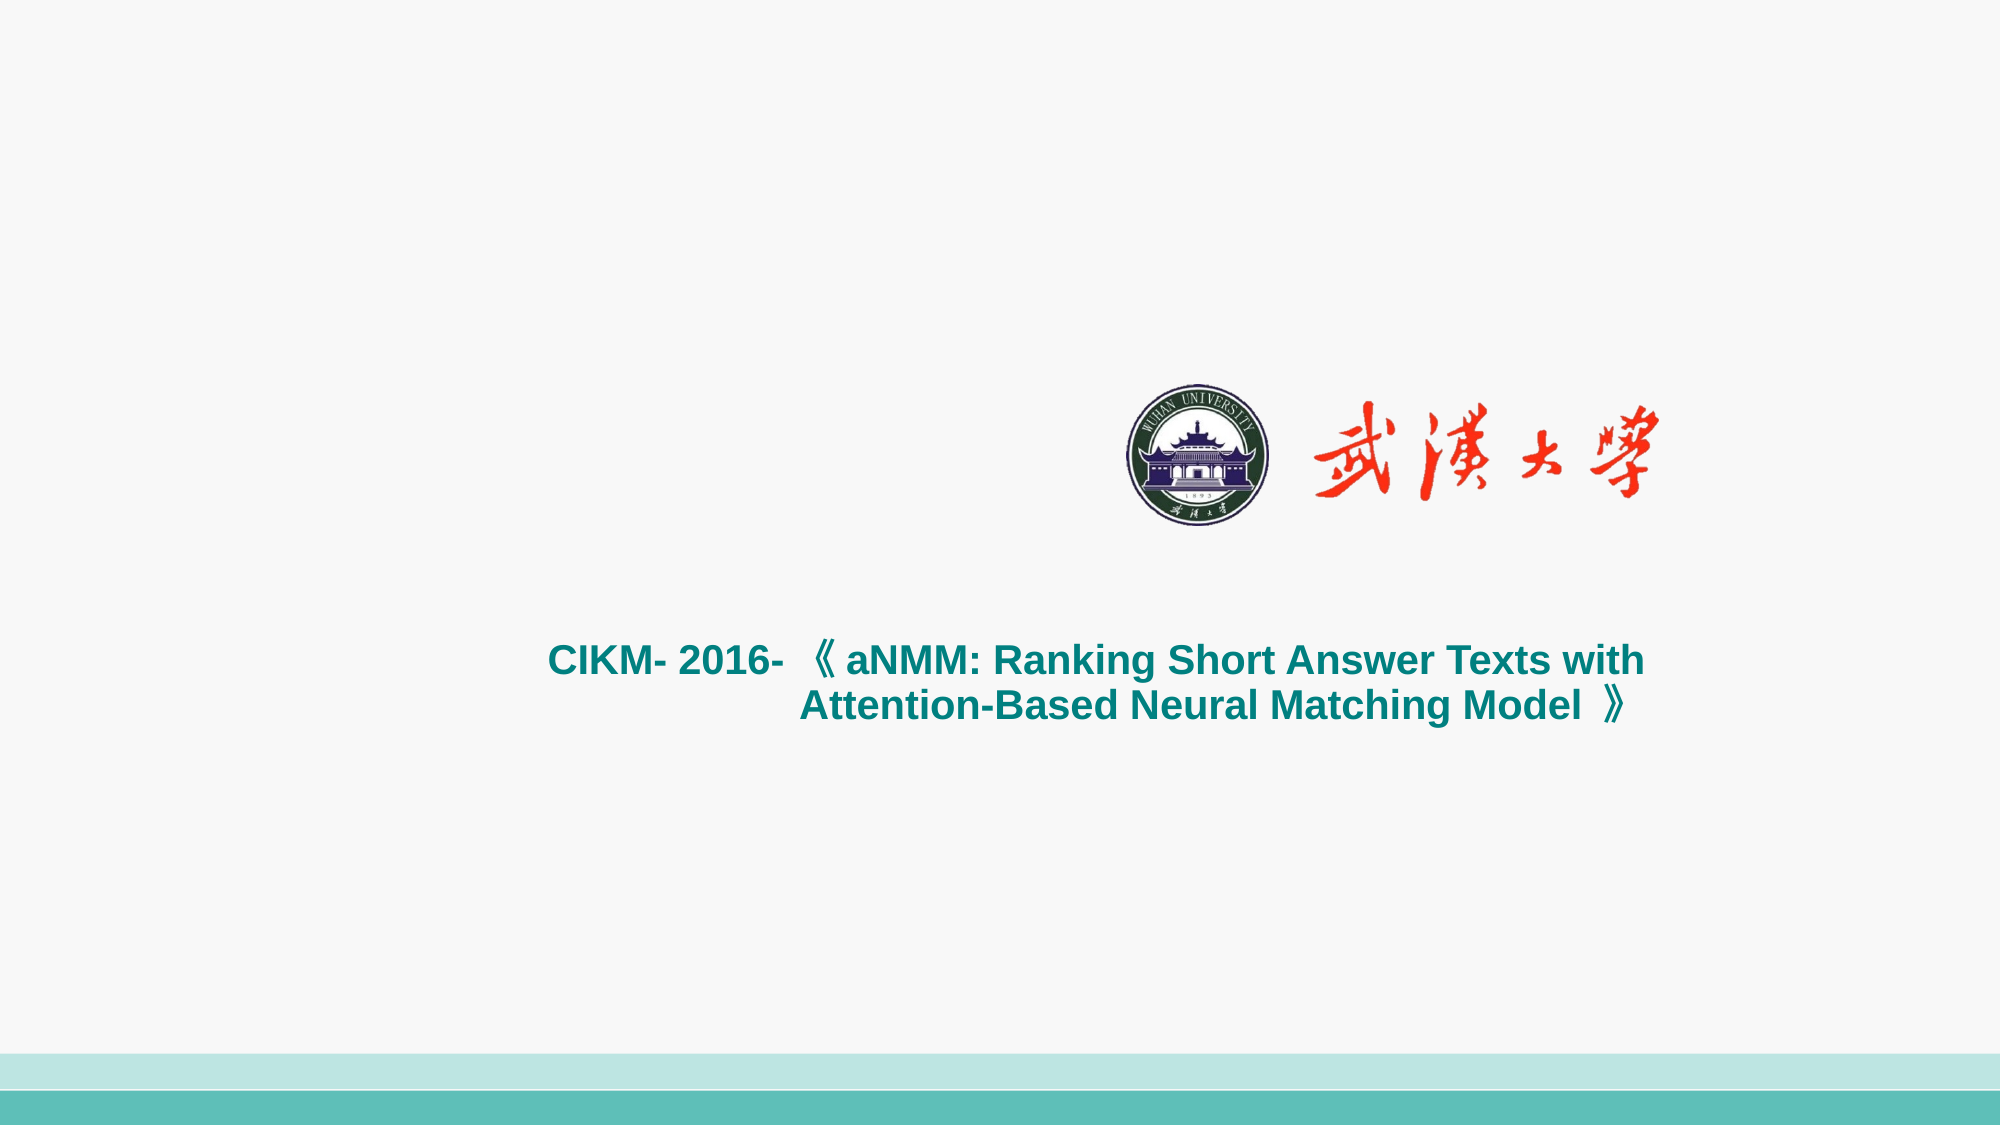

CIKM- 2016-《aNMM: Ranking Short Answer Texts with Attention-Based Neural Matching Model 》